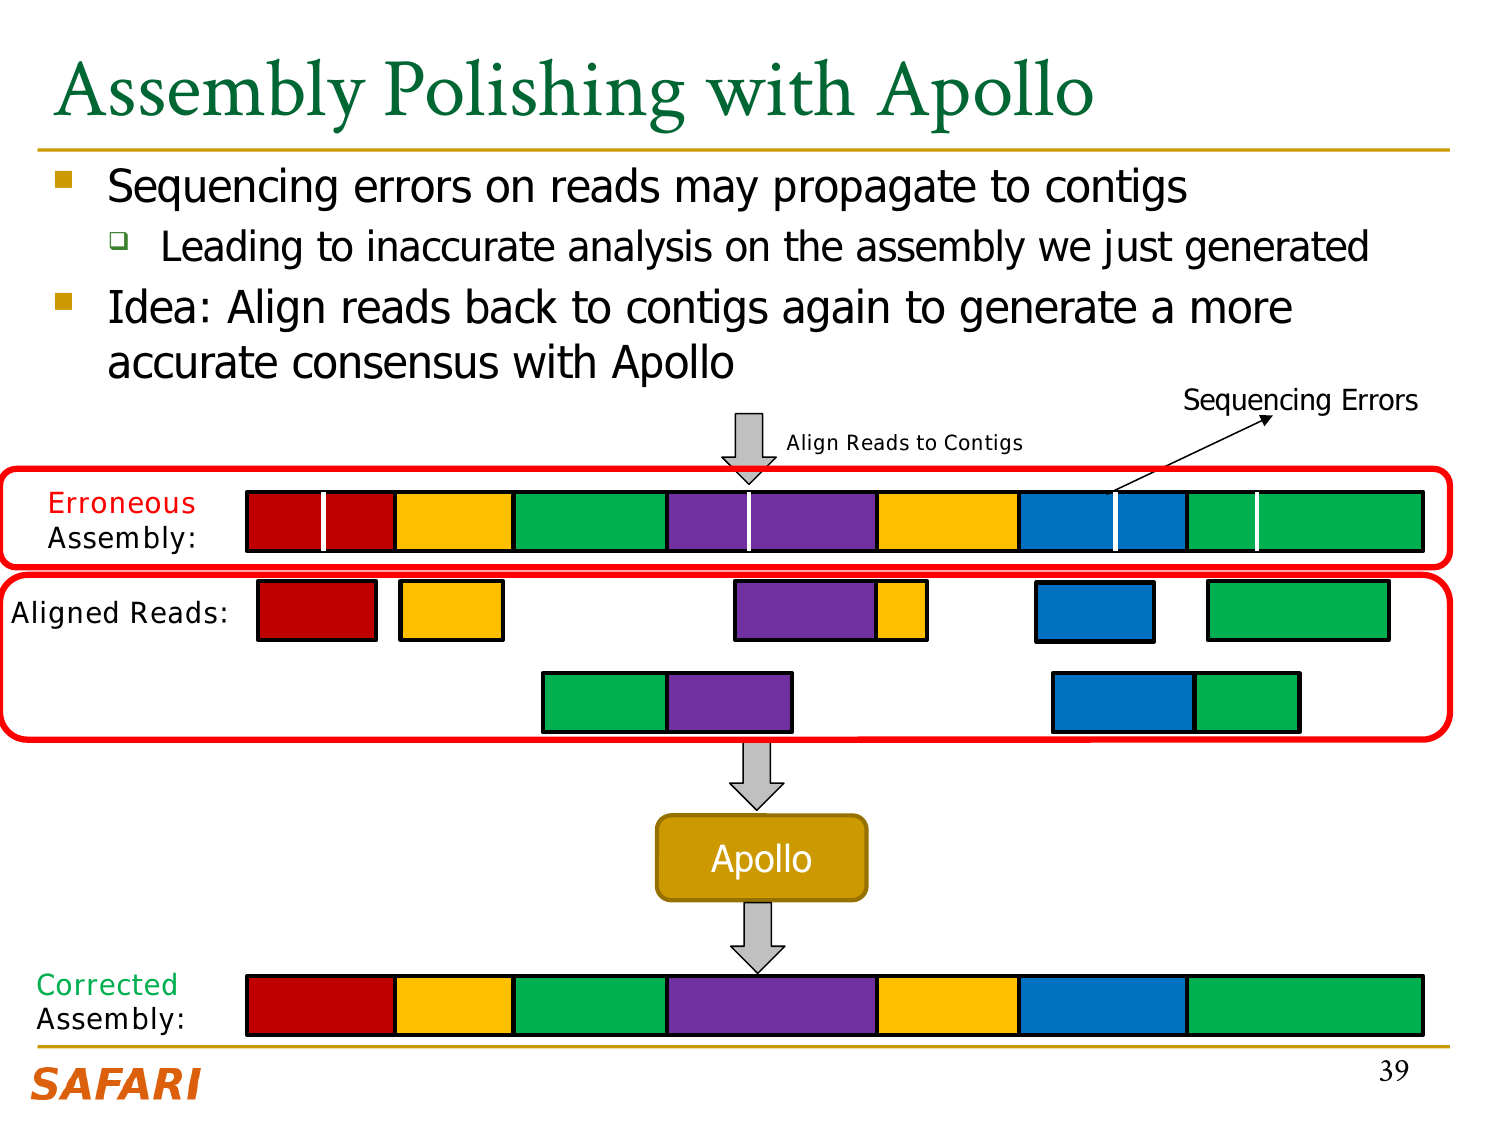

# Assembly Polishing with Apollo
Sequencing errors on reads may propagate to contigs
Leading to inaccurate analysis on the assembly we just generated
Idea: Align reads back to contigs again to generate a more accurate consensus with Apollo
Sequencing Errors

Align Reads to Contigs

Erroneous
Assembly:

Aligned Reads:

Apollo

Corrected
Assembly:

39